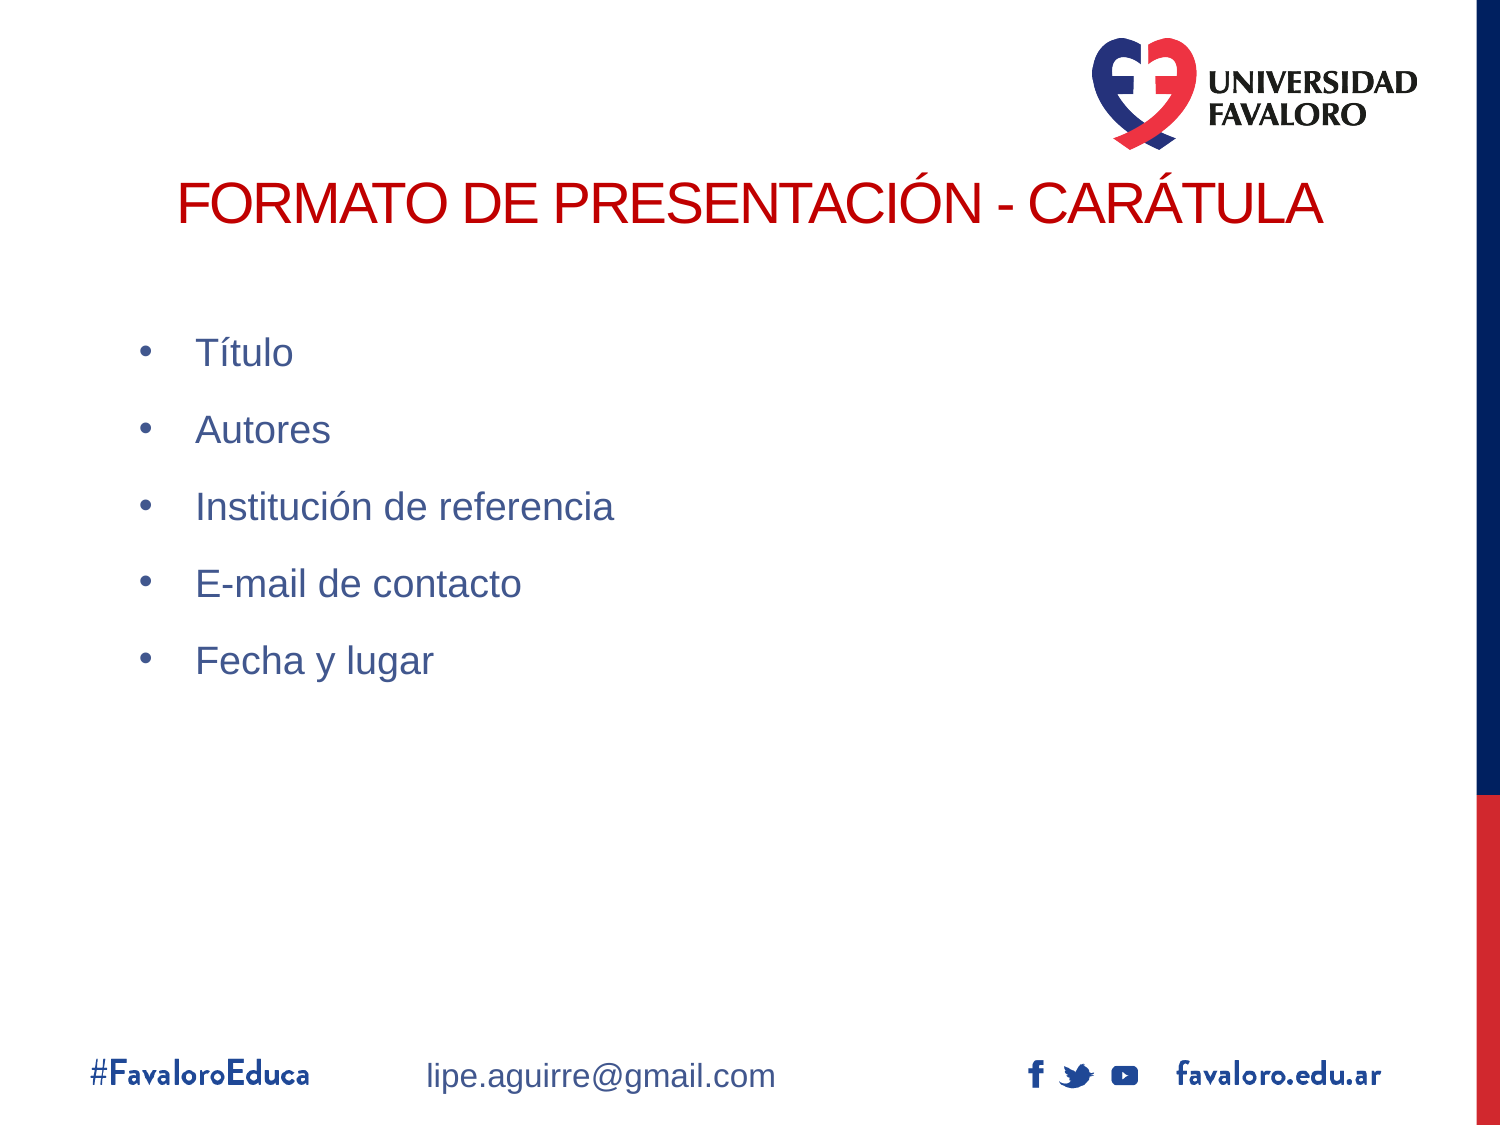

# Formato de Presentación - Carátula
Título
Autores
Institución de referencia
E-mail de contacto
Fecha y lugar

lipe.aguirre@gmail.com